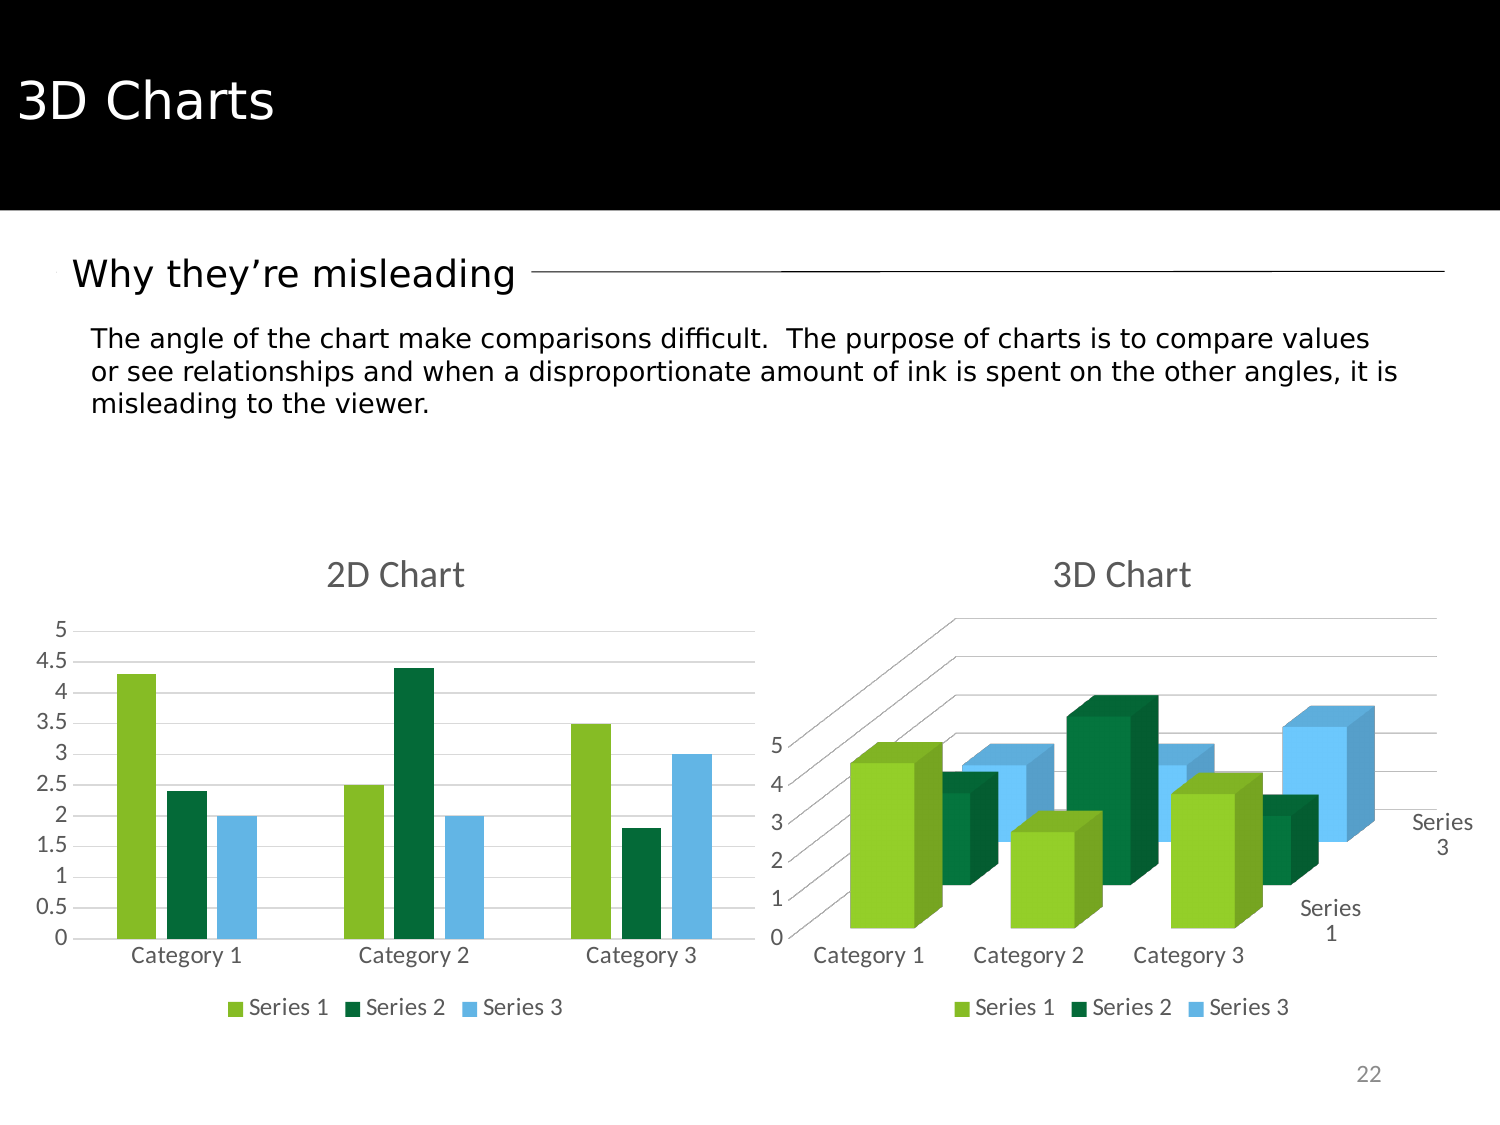

# 3D Charts
Why they’re misleading
The angle of the chart make comparisons difficult.  The purpose of charts is to compare values or see relationships and when a disproportionate amount of ink is spent on the other angles, it is misleading to the viewer.

### Chart: 2D Chart

| Category | Series 1 | Series 2 | Series 3 |
|---|---|---|---|
| Category 1 | 4.3 | 2.4 | 2.0 |
| Category 2 | 2.5 | 4.4 | 2.0 |
| Category 3 | 3.5 | 1.8 | 3.0 |

[unsupported chart]

22